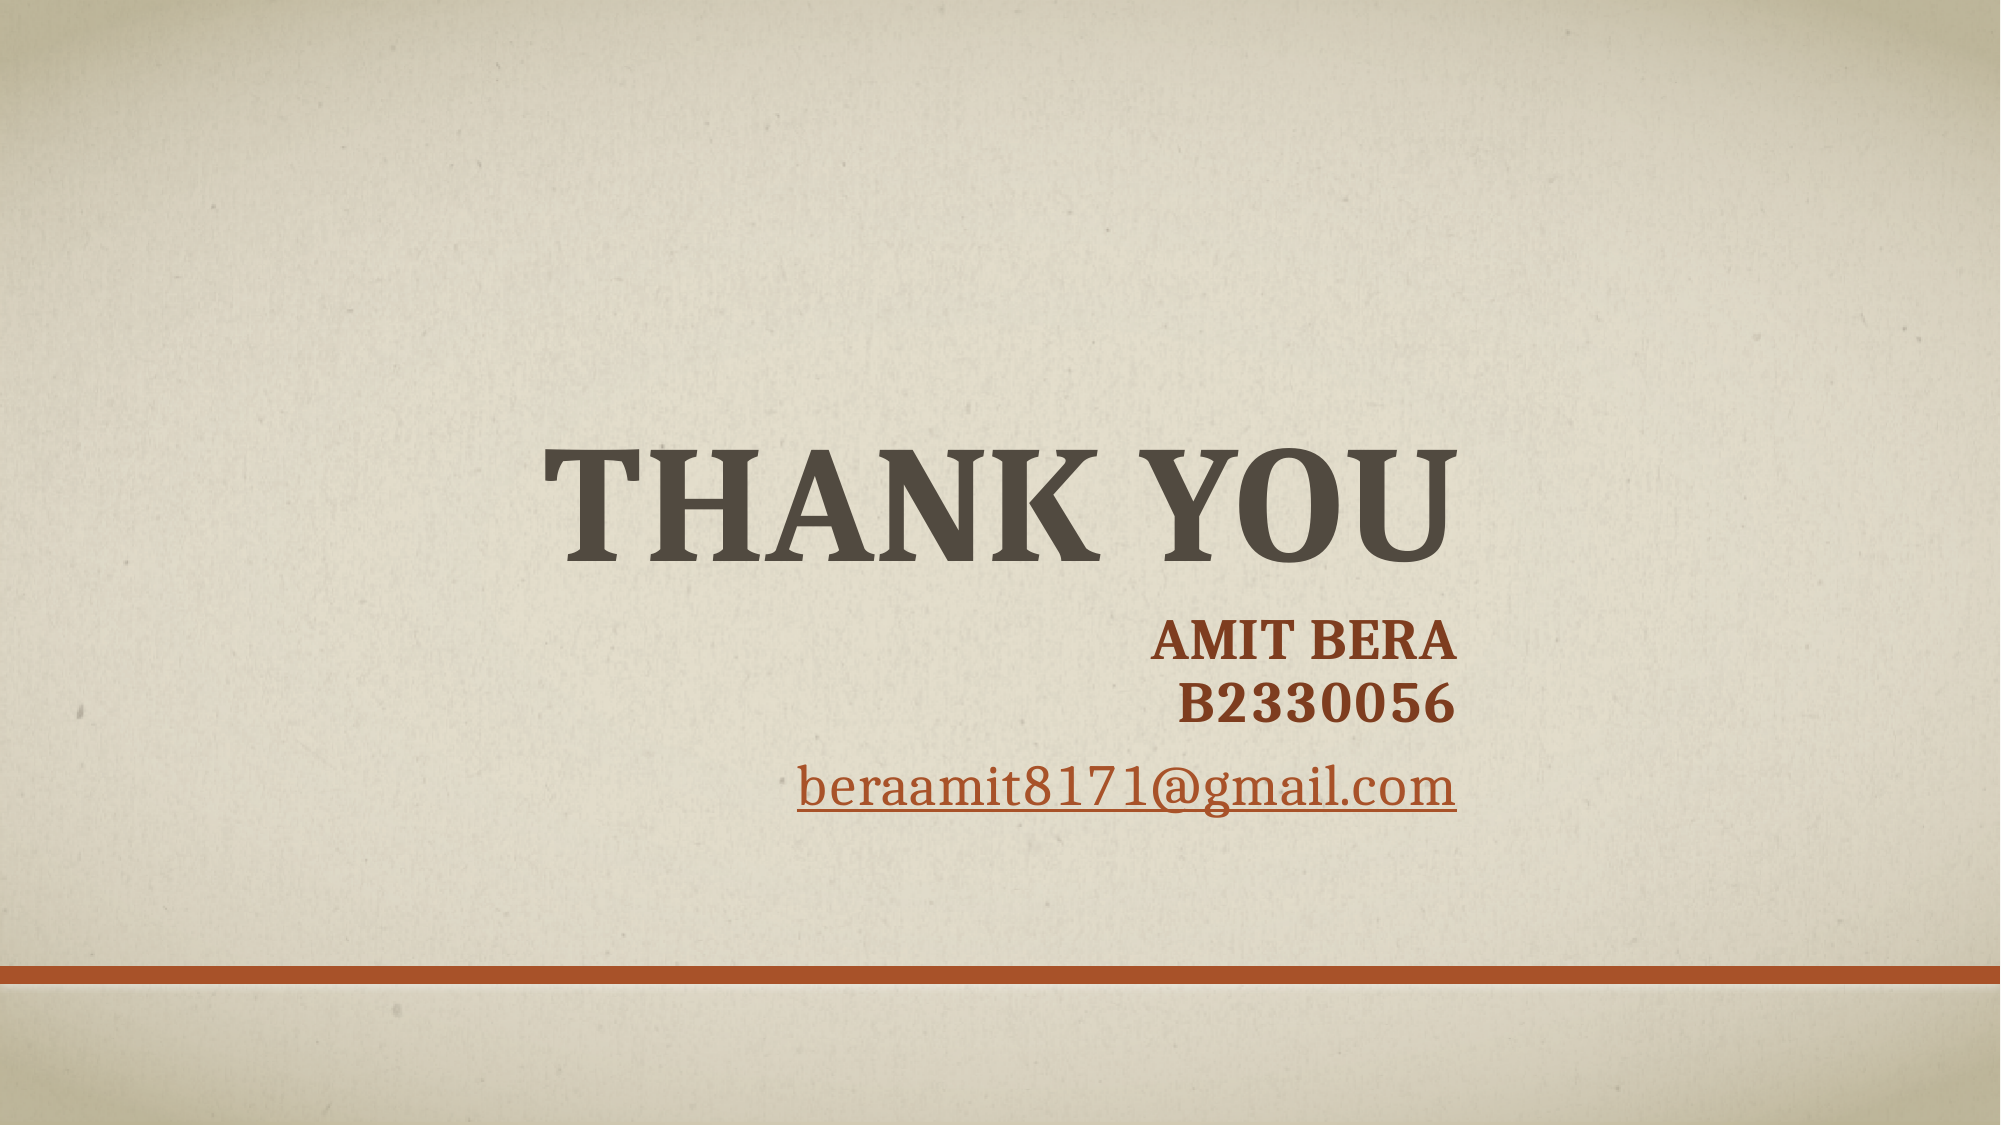

# Thank you
AMIT BERA
B2330056
beraamit8171@gmail.com